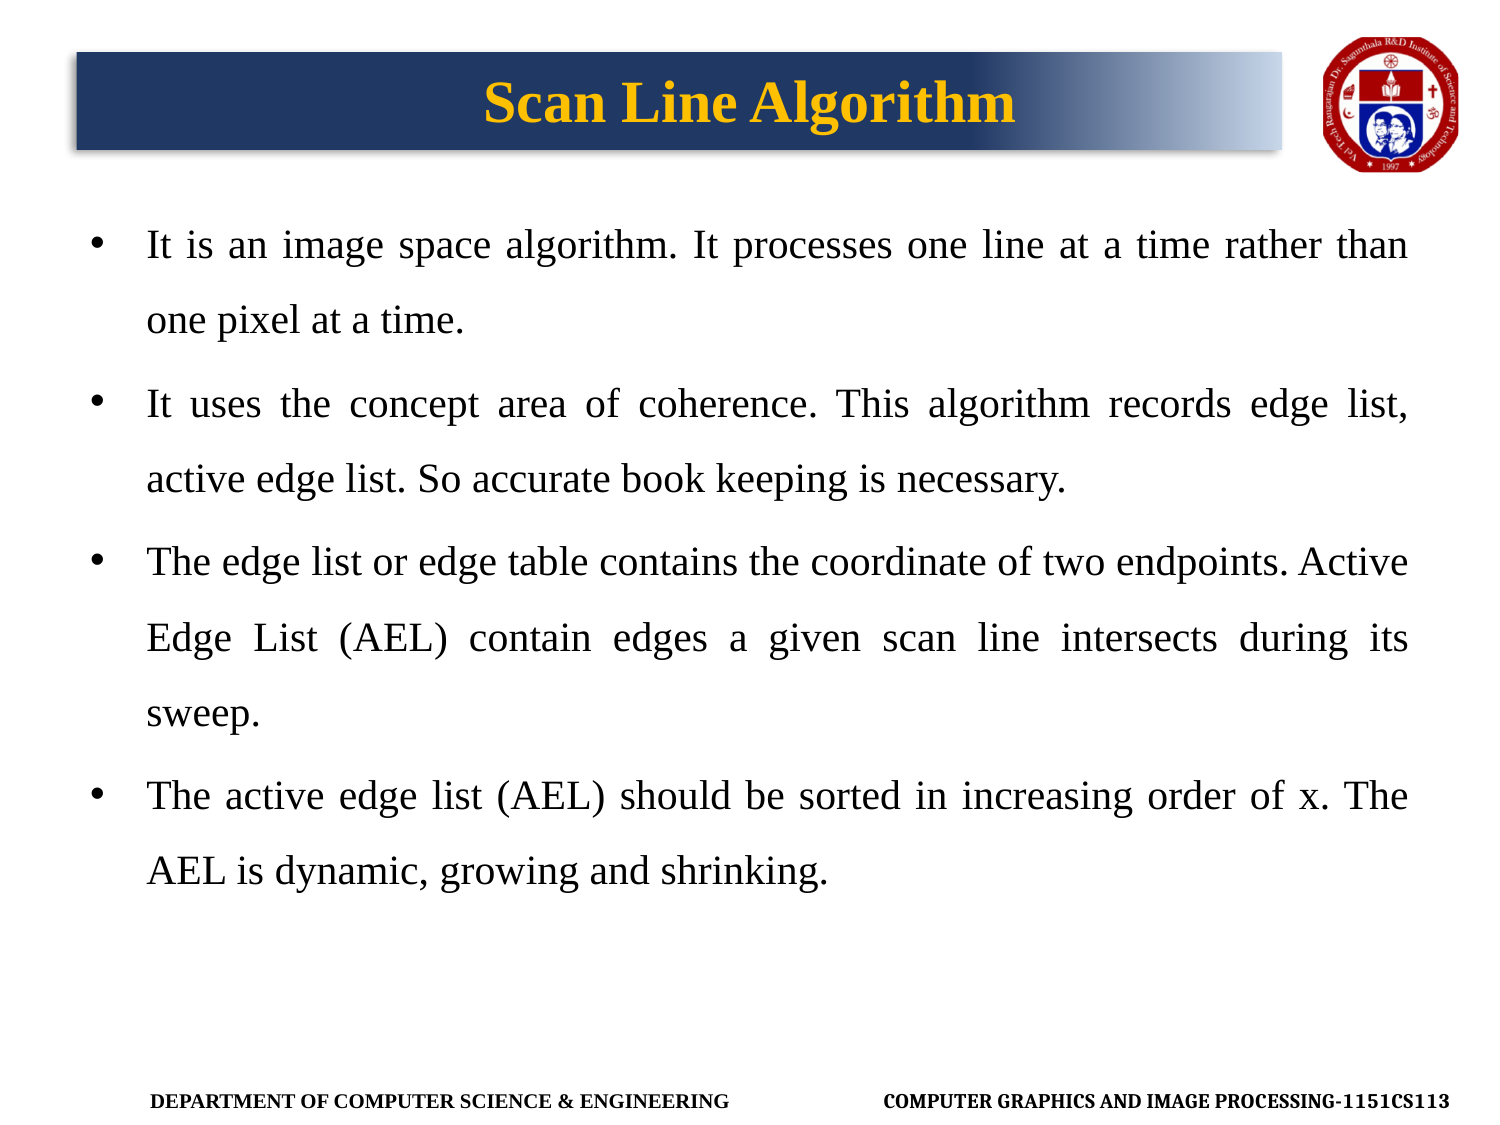

# Scan Line Algorithm
It is an image space algorithm. It processes one line at a time rather than one pixel at a time.
It uses the concept area of coherence. This algorithm records edge list, active edge list. So accurate book keeping is necessary.
The edge list or edge table contains the coordinate of two endpoints. Active Edge List (AEL) contain edges a given scan line intersects during its sweep.
The active edge list (AEL) should be sorted in increasing order of x. The AEL is dynamic, growing and shrinking.